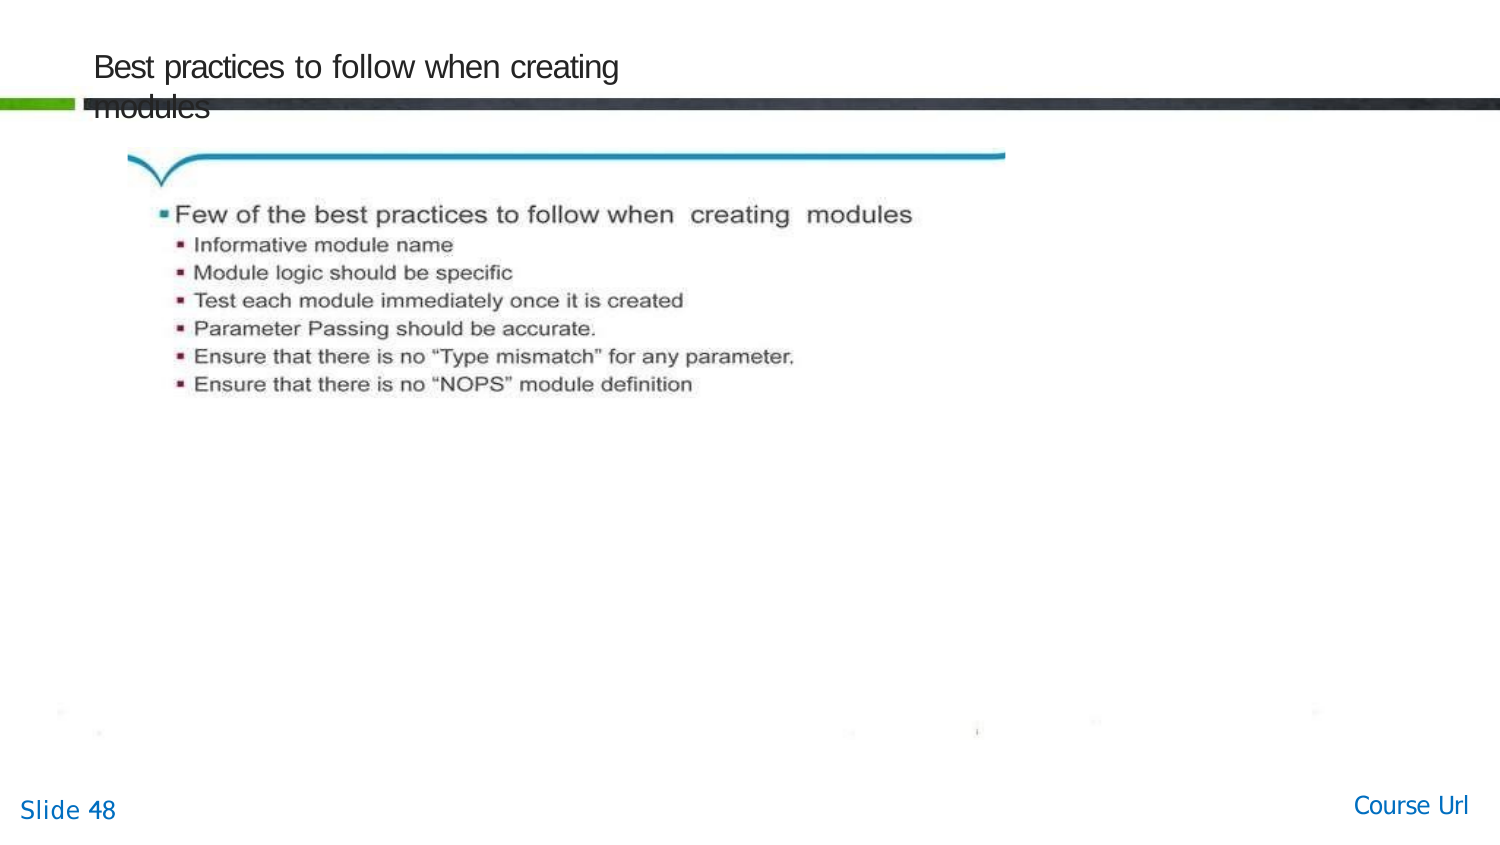

Best practices to follow when creating modules

Course Url
Slide 48